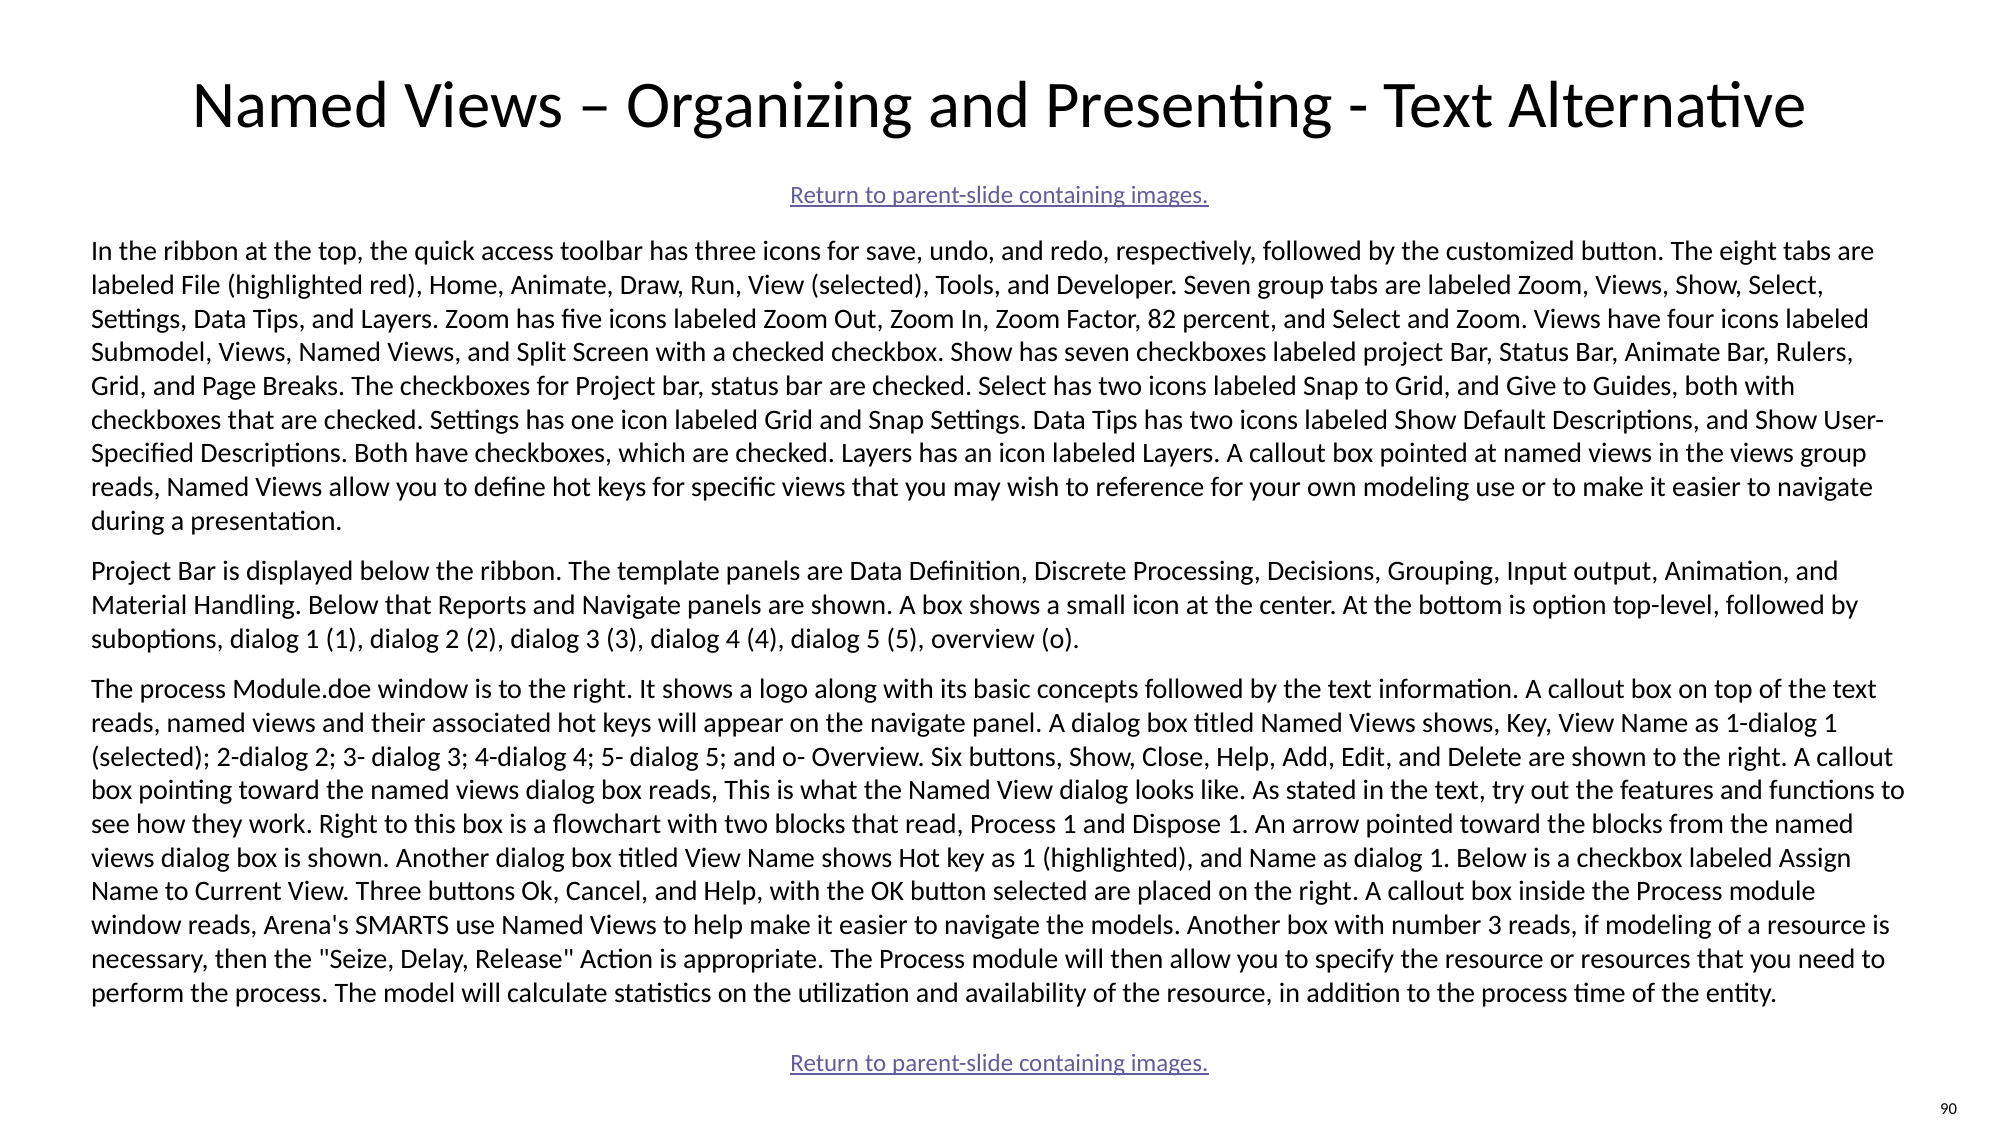

# Named Views – Organizing and Presenting - Text Alternative
Return to parent-slide containing images.
In the ribbon at the top, the quick access toolbar has three icons for save, undo, and redo, respectively, followed by the customized button. The eight tabs are labeled File (highlighted red), Home, Animate, Draw, Run, View (selected), Tools, and Developer. Seven group tabs are labeled Zoom, Views, Show, Select, Settings, Data Tips, and Layers. Zoom has five icons labeled Zoom Out, Zoom In, Zoom Factor, 82 percent, and Select and Zoom. Views have four icons labeled Submodel, Views, Named Views, and Split Screen with a checked checkbox. Show has seven checkboxes labeled project Bar, Status Bar, Animate Bar, Rulers, Grid, and Page Breaks. The checkboxes for Project bar, status bar are checked. Select has two icons labeled Snap to Grid, and Give to Guides, both with checkboxes that are checked. Settings has one icon labeled Grid and Snap Settings. Data Tips has two icons labeled Show Default Descriptions, and Show User-Specified Descriptions. Both have checkboxes, which are checked. Layers has an icon labeled Layers. A callout box pointed at named views in the views group reads, Named Views allow you to define hot keys for specific views that you may wish to reference for your own modeling use or to make it easier to navigate during a presentation.
Project Bar is displayed below the ribbon. The template panels are Data Definition, Discrete Processing, Decisions, Grouping, Input output, Animation, and Material Handling. Below that Reports and Navigate panels are shown. A box shows a small icon at the center. At the bottom is option top-level, followed by suboptions, dialog 1 (1), dialog 2 (2), dialog 3 (3), dialog 4 (4), dialog 5 (5), overview (o).
The process Module.doe window is to the right. It shows a logo along with its basic concepts followed by the text information. A callout box on top of the text reads, named views and their associated hot keys will appear on the navigate panel. A dialog box titled Named Views shows, Key, View Name as 1-dialog 1 (selected); 2-dialog 2; 3- dialog 3; 4-dialog 4; 5- dialog 5; and o- Overview. Six buttons, Show, Close, Help, Add, Edit, and Delete are shown to the right. A callout box pointing toward the named views dialog box reads, This is what the Named View dialog looks like. As stated in the text, try out the features and functions to see how they work. Right to this box is a flowchart with two blocks that read, Process 1 and Dispose 1. An arrow pointed toward the blocks from the named views dialog box is shown. Another dialog box titled View Name shows Hot key as 1 (highlighted), and Name as dialog 1. Below is a checkbox labeled Assign Name to Current View. Three buttons Ok, Cancel, and Help, with the OK button selected are placed on the right. A callout box inside the Process module window reads, Arena's SMARTS use Named Views to help make it easier to navigate the models. Another box with number 3 reads, if modeling of a resource is necessary, then the "Seize, Delay, Release" Action is appropriate. The Process module will then allow you to specify the resource or resources that you need to perform the process. The model will calculate statistics on the utilization and availability of the resource, in addition to the process time of the entity.
Return to parent-slide containing images.
90